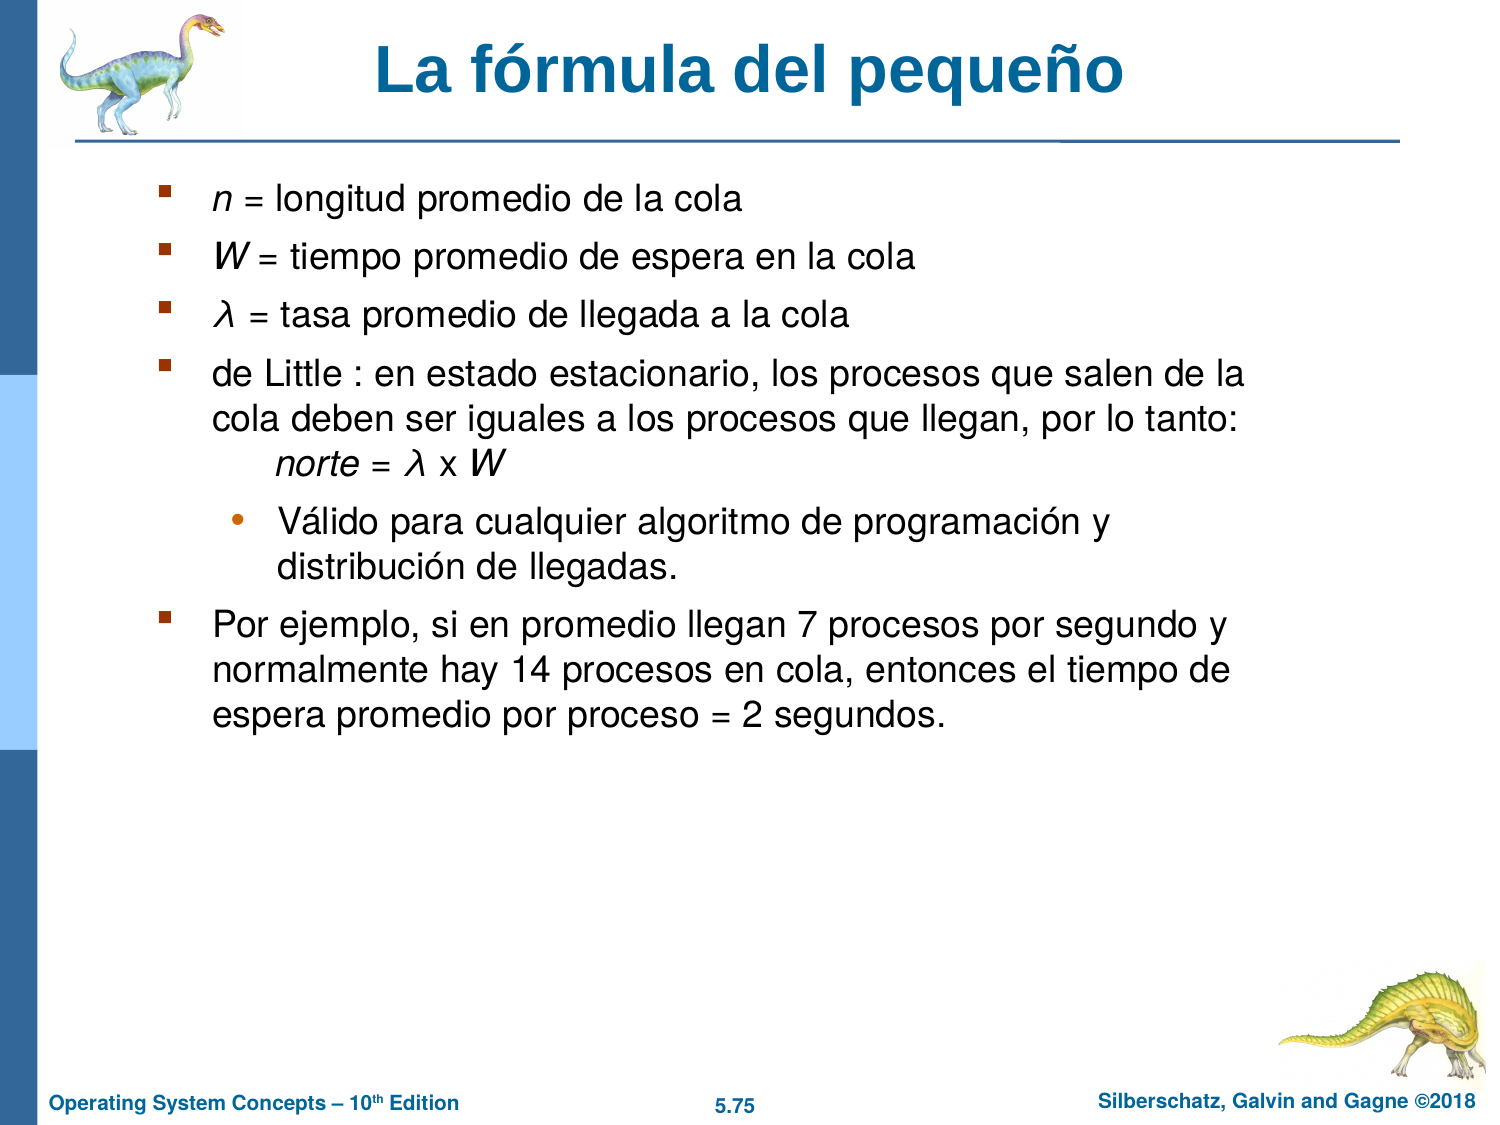

# La fórmula del pequeño
n = longitud promedio de la cola
W = tiempo promedio de espera en la cola
λ = tasa promedio de llegada a la cola
de Little : en estado estacionario, los procesos que salen de la cola deben ser iguales a los procesos que llegan, por lo tanto:
      norte = λ x W
Válido para cualquier algoritmo de programación y distribución de llegadas.
Por ejemplo, si en promedio llegan 7 procesos por segundo y normalmente hay 14 procesos en cola, entonces el tiempo de espera promedio por proceso = 2 segundos.